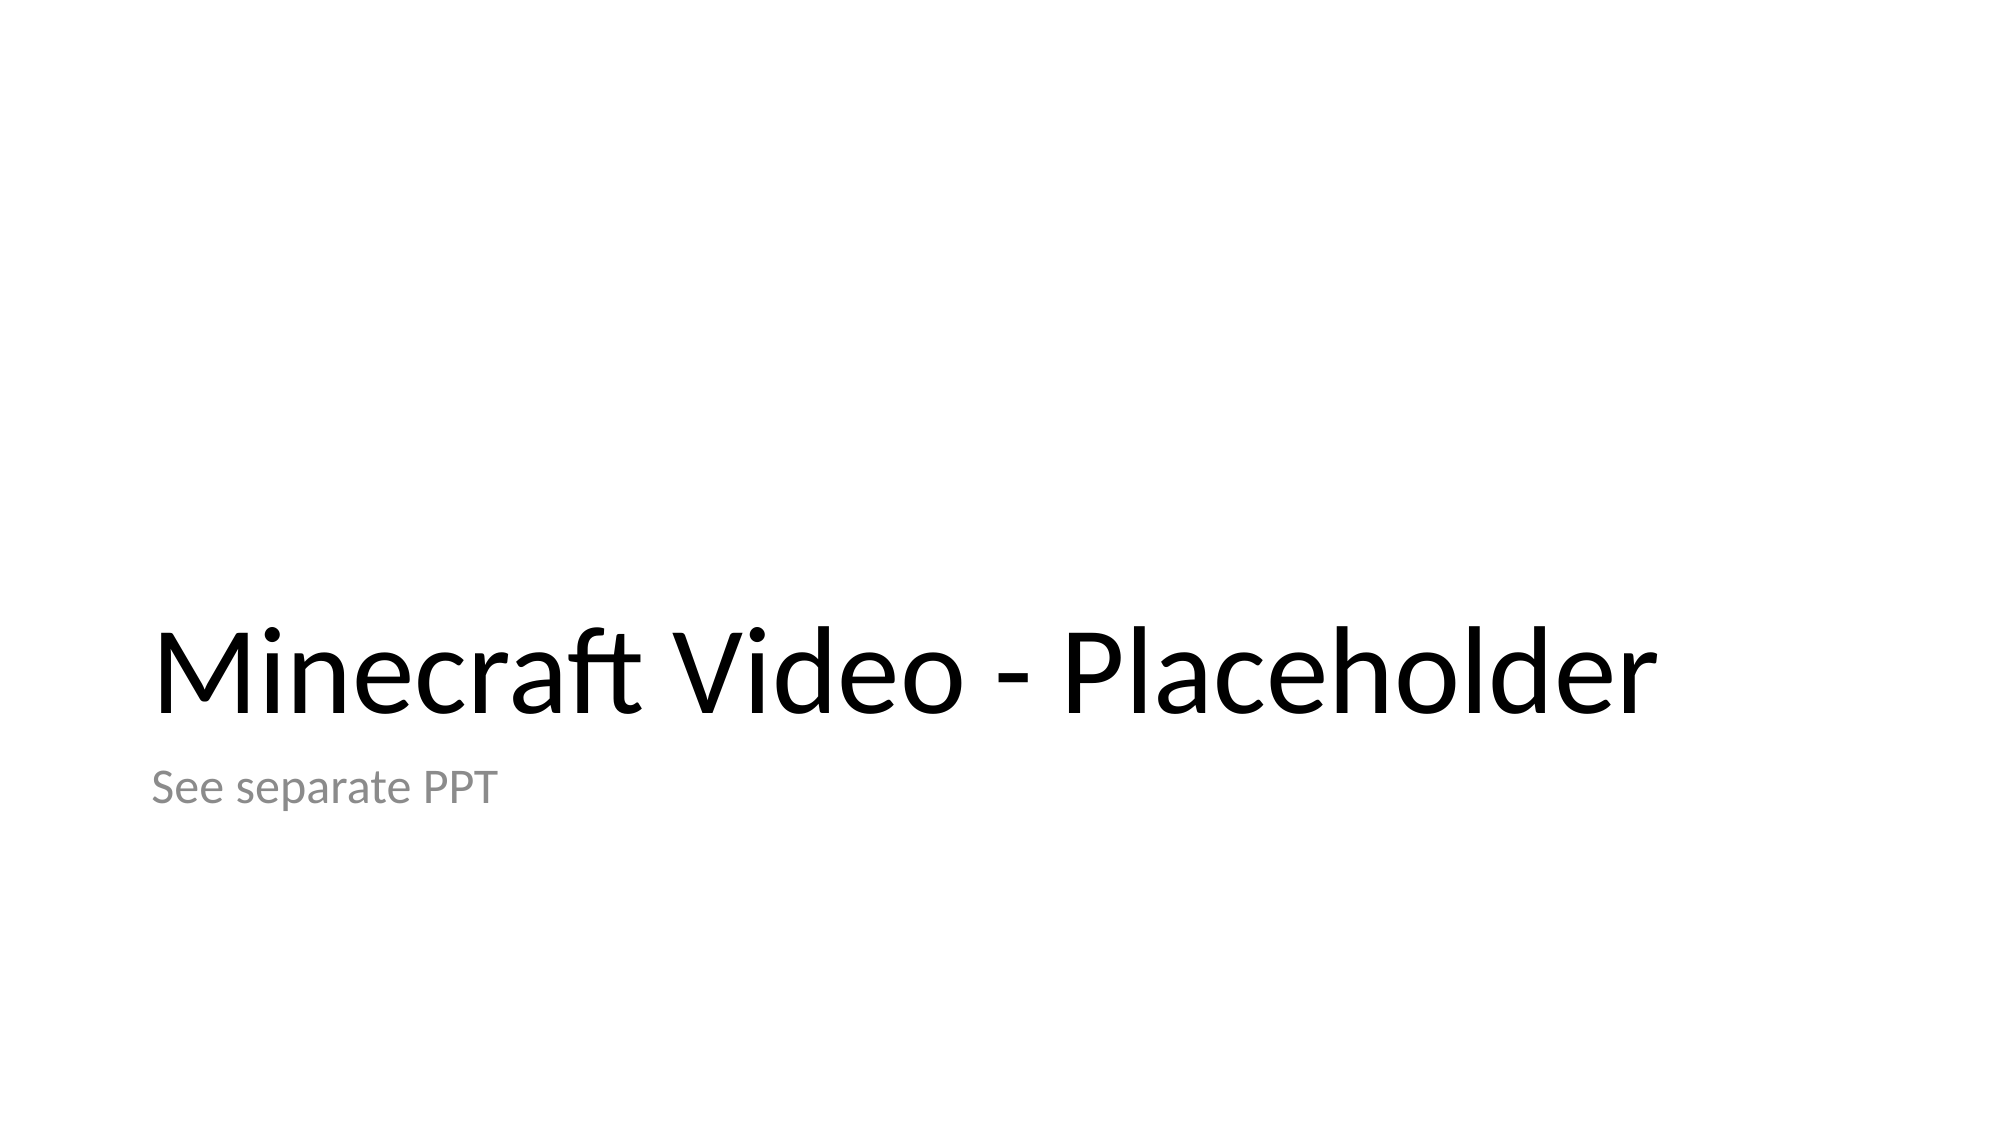

# Minecraft Video - Placeholder
See separate PPT